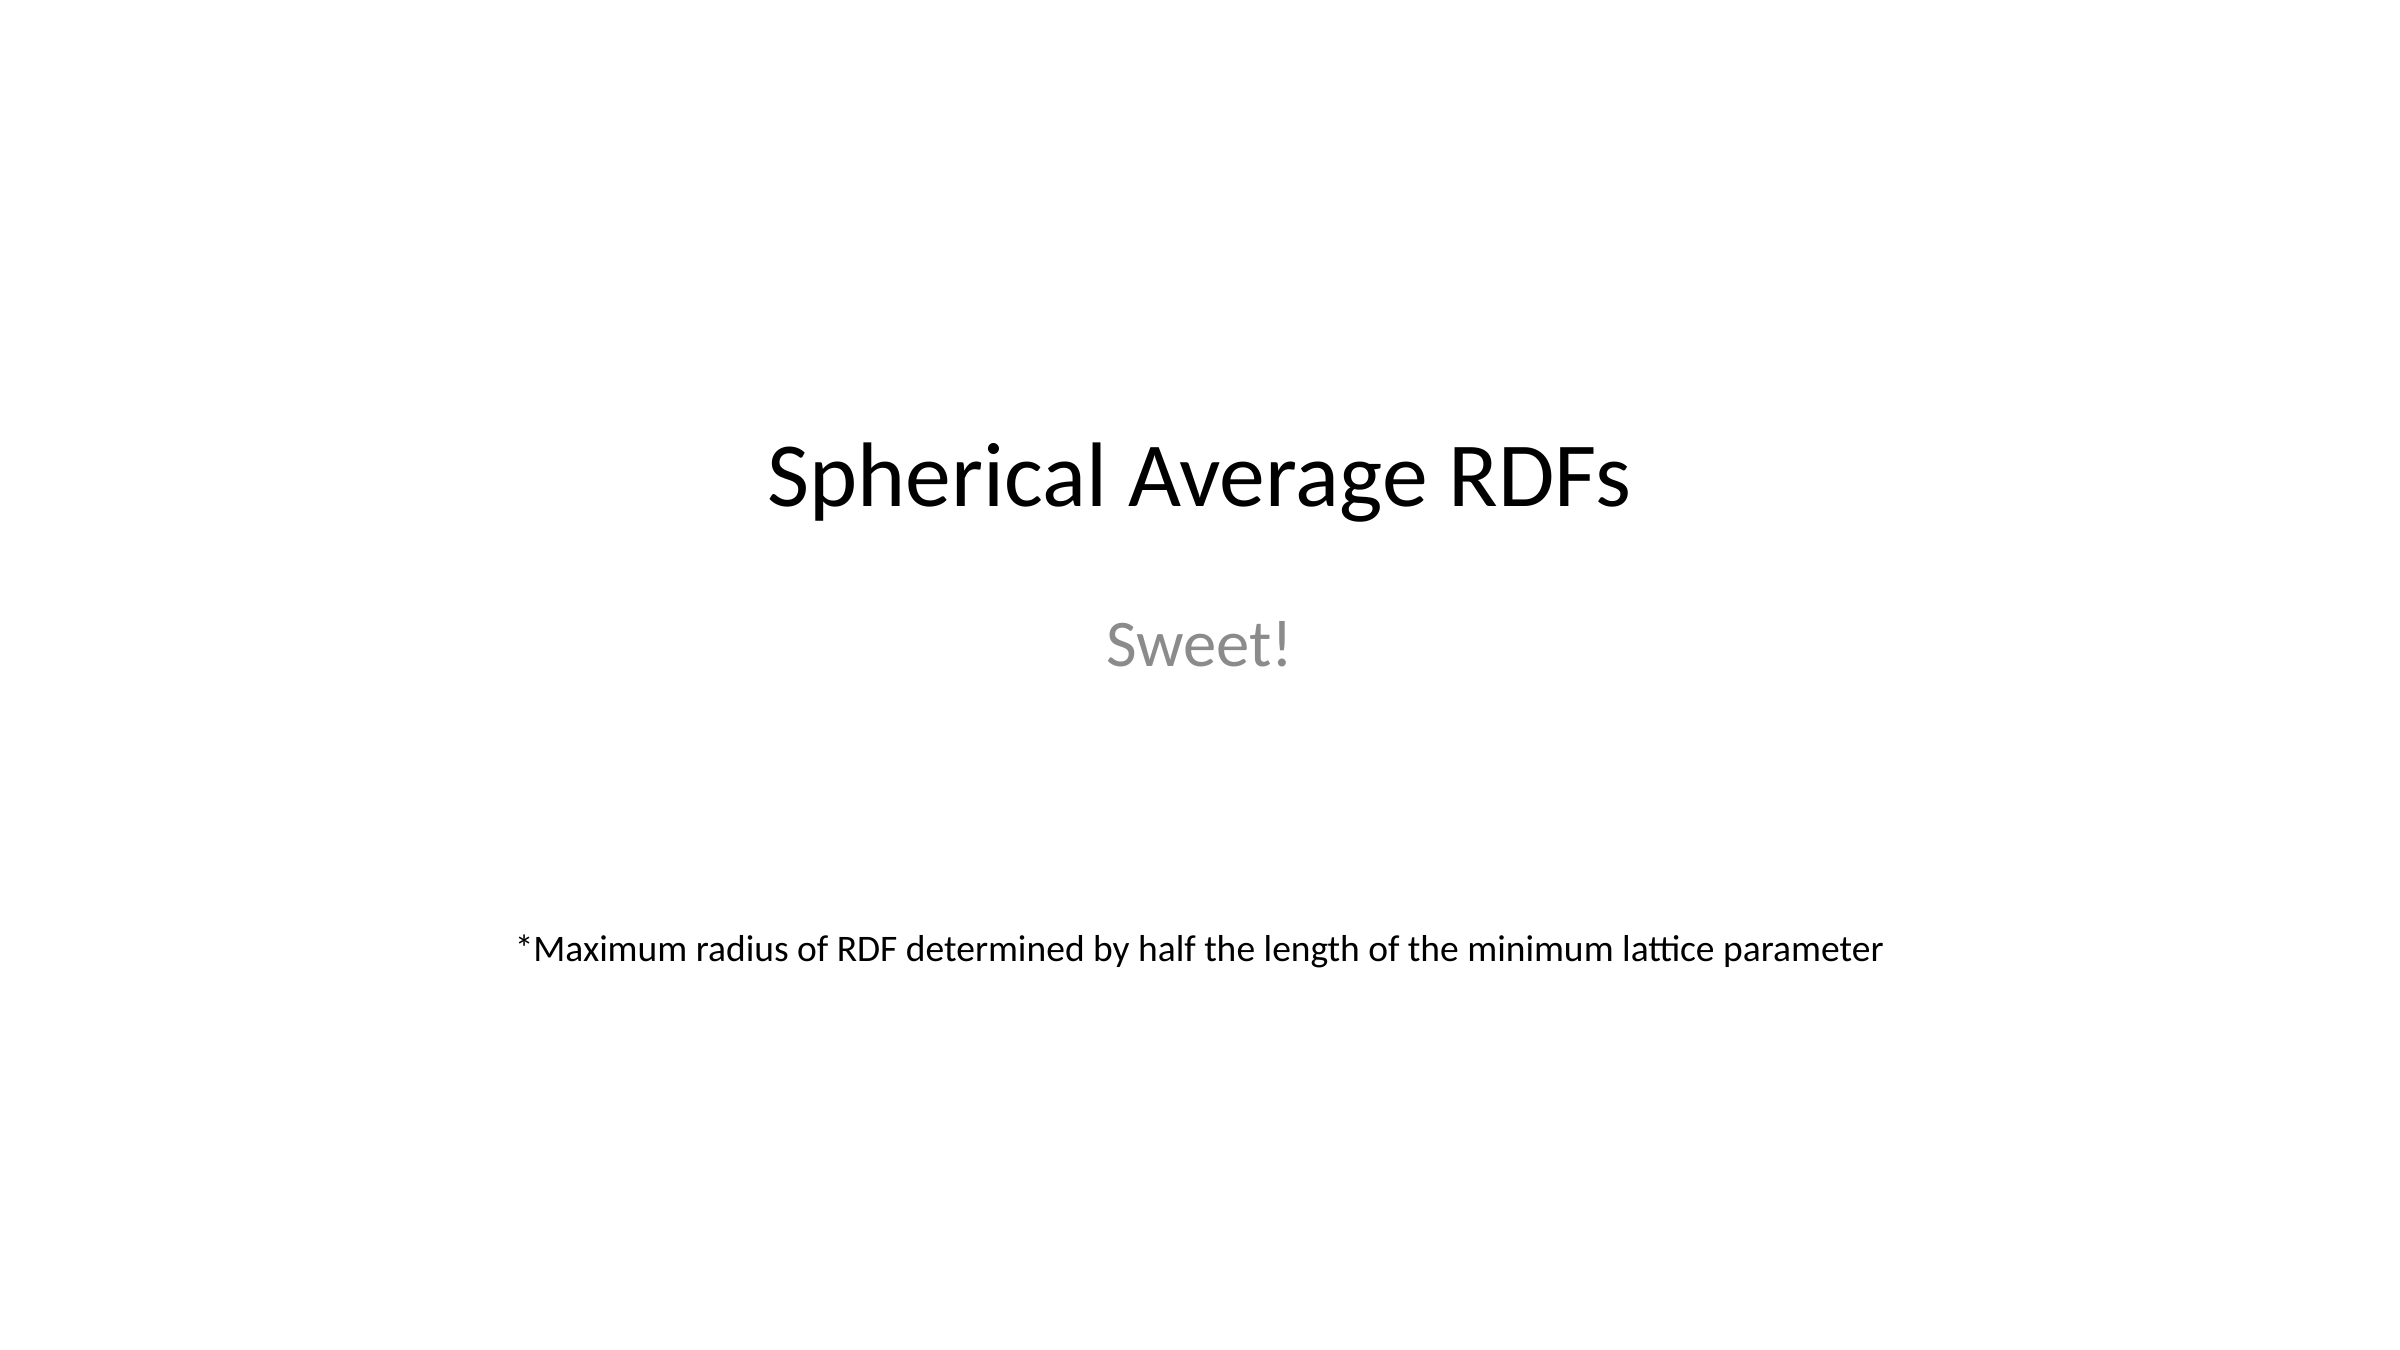

# Spherical Average RDFs
Sweet!
*Maximum radius of RDF determined by half the length of the minimum lattice parameter